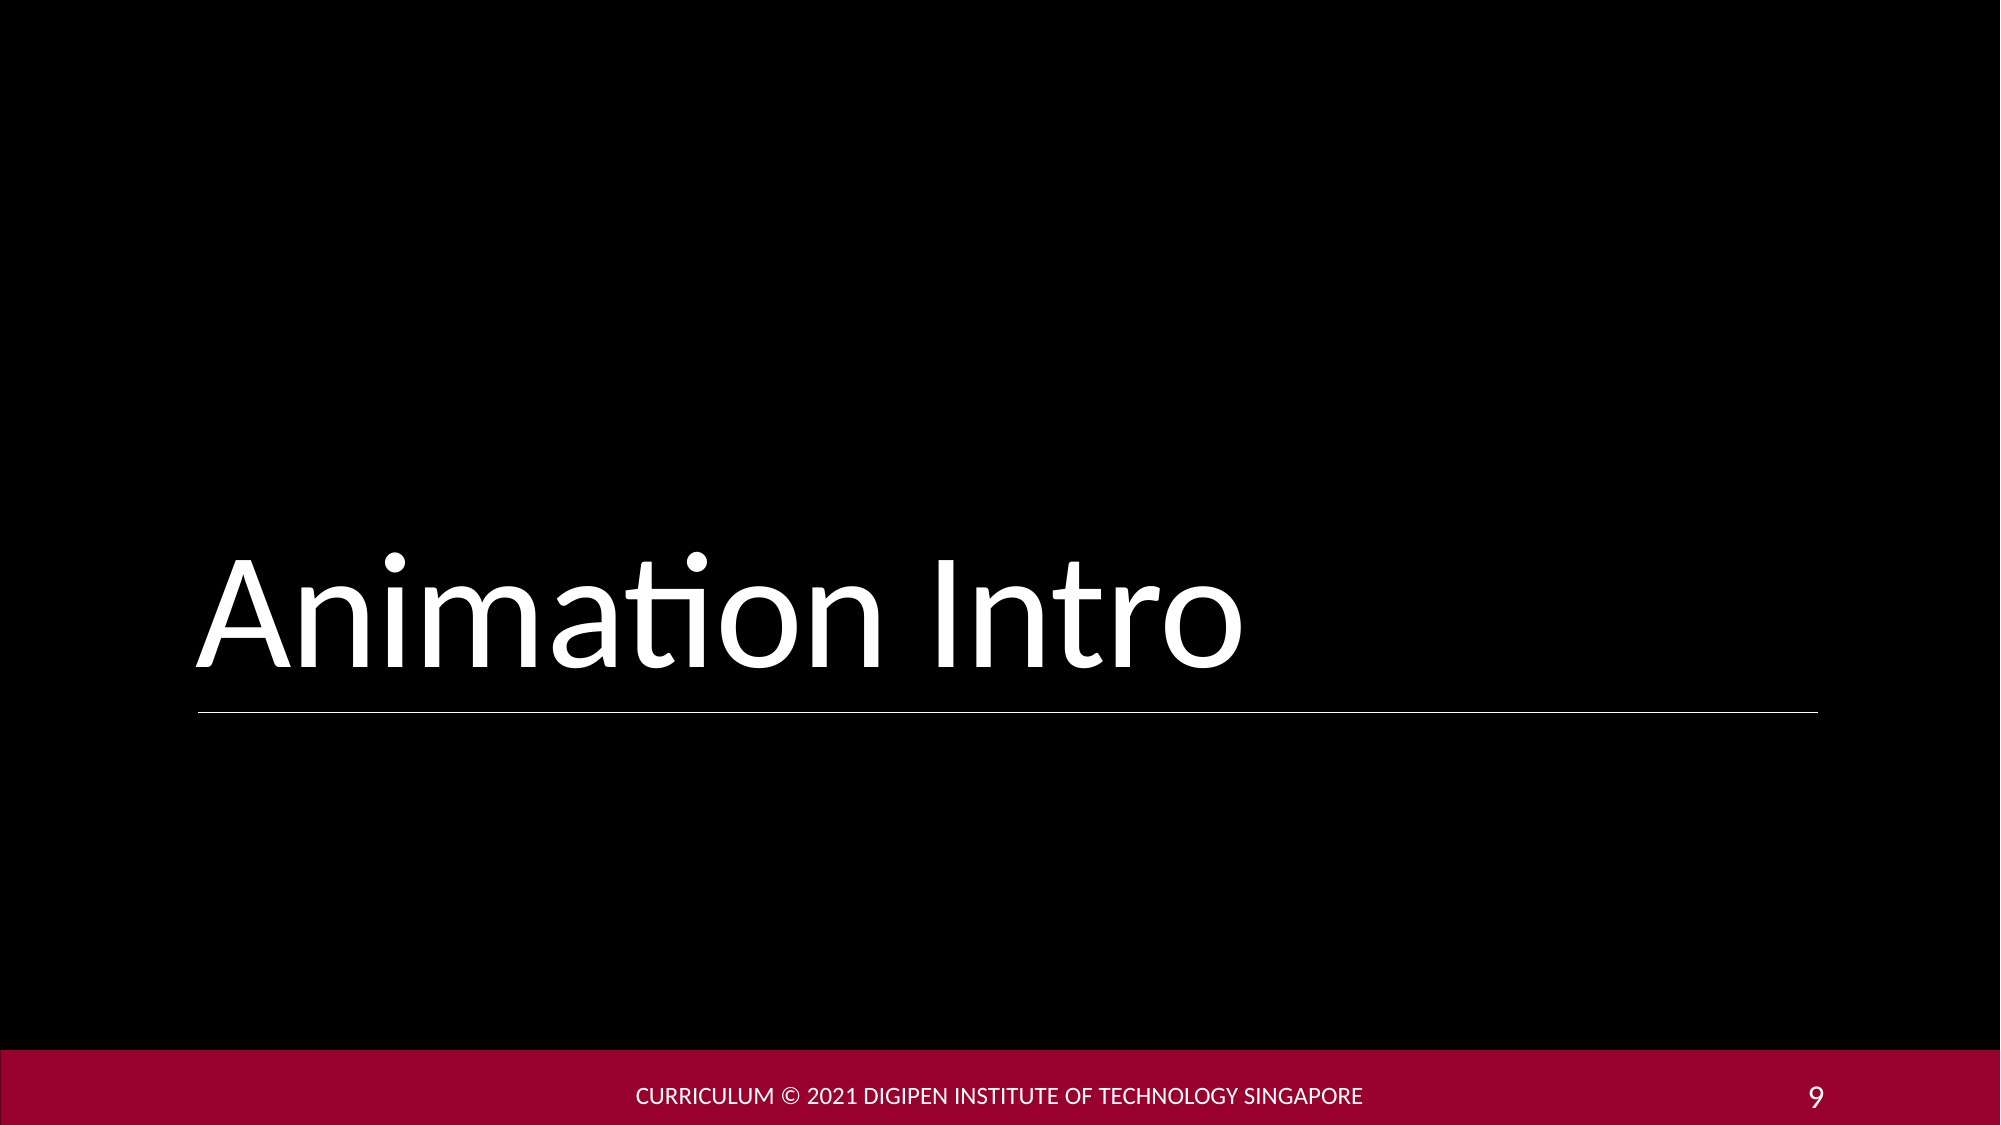

# Animation Intro

Curriculum © 2021 DigiPen Institute of Technology singapore
9